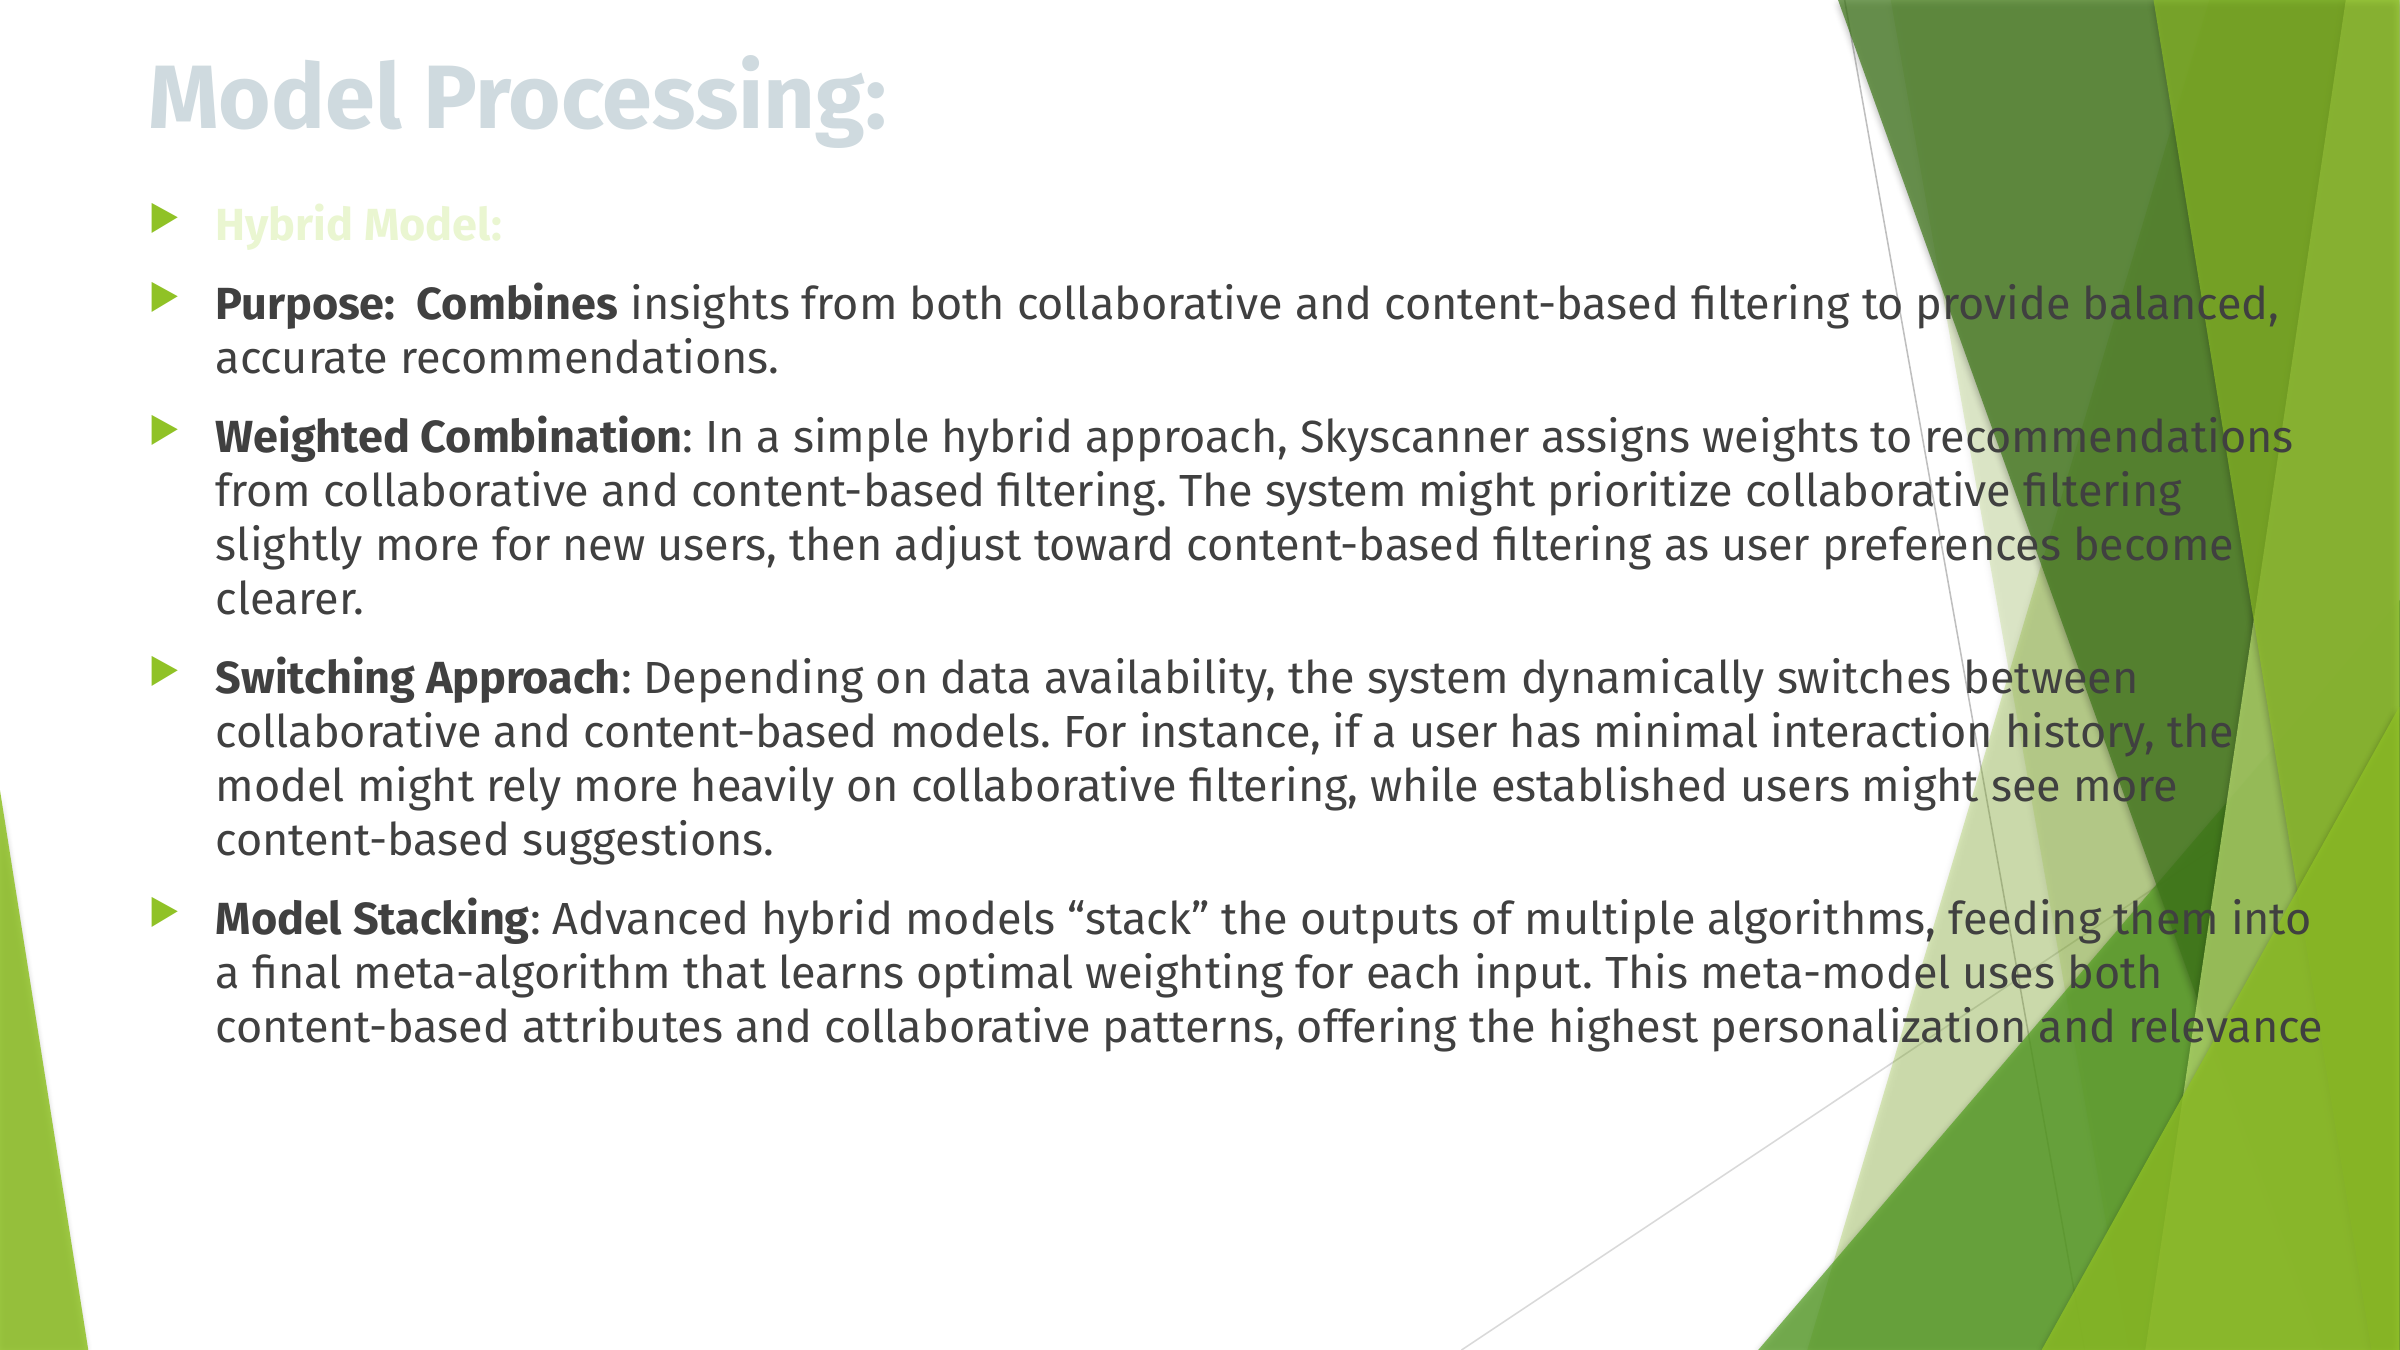

# Model Processing:
Hybrid Model:
Purpose:  Combines insights from both collaborative and content-based filtering to provide balanced, accurate recommendations.
Weighted Combination: In a simple hybrid approach, Skyscanner assigns weights to recommendations from collaborative and content-based filtering. The system might prioritize collaborative filtering slightly more for new users, then adjust toward content-based filtering as user preferences become clearer.
Switching Approach: Depending on data availability, the system dynamically switches between collaborative and content-based models. For instance, if a user has minimal interaction history, the model might rely more heavily on collaborative filtering, while established users might see more content-based suggestions.
Model Stacking: Advanced hybrid models “stack” the outputs of multiple algorithms, feeding them into a final meta-algorithm that learns optimal weighting for each input. This meta-model uses both content-based attributes and collaborative patterns, offering the highest personalization and relevance